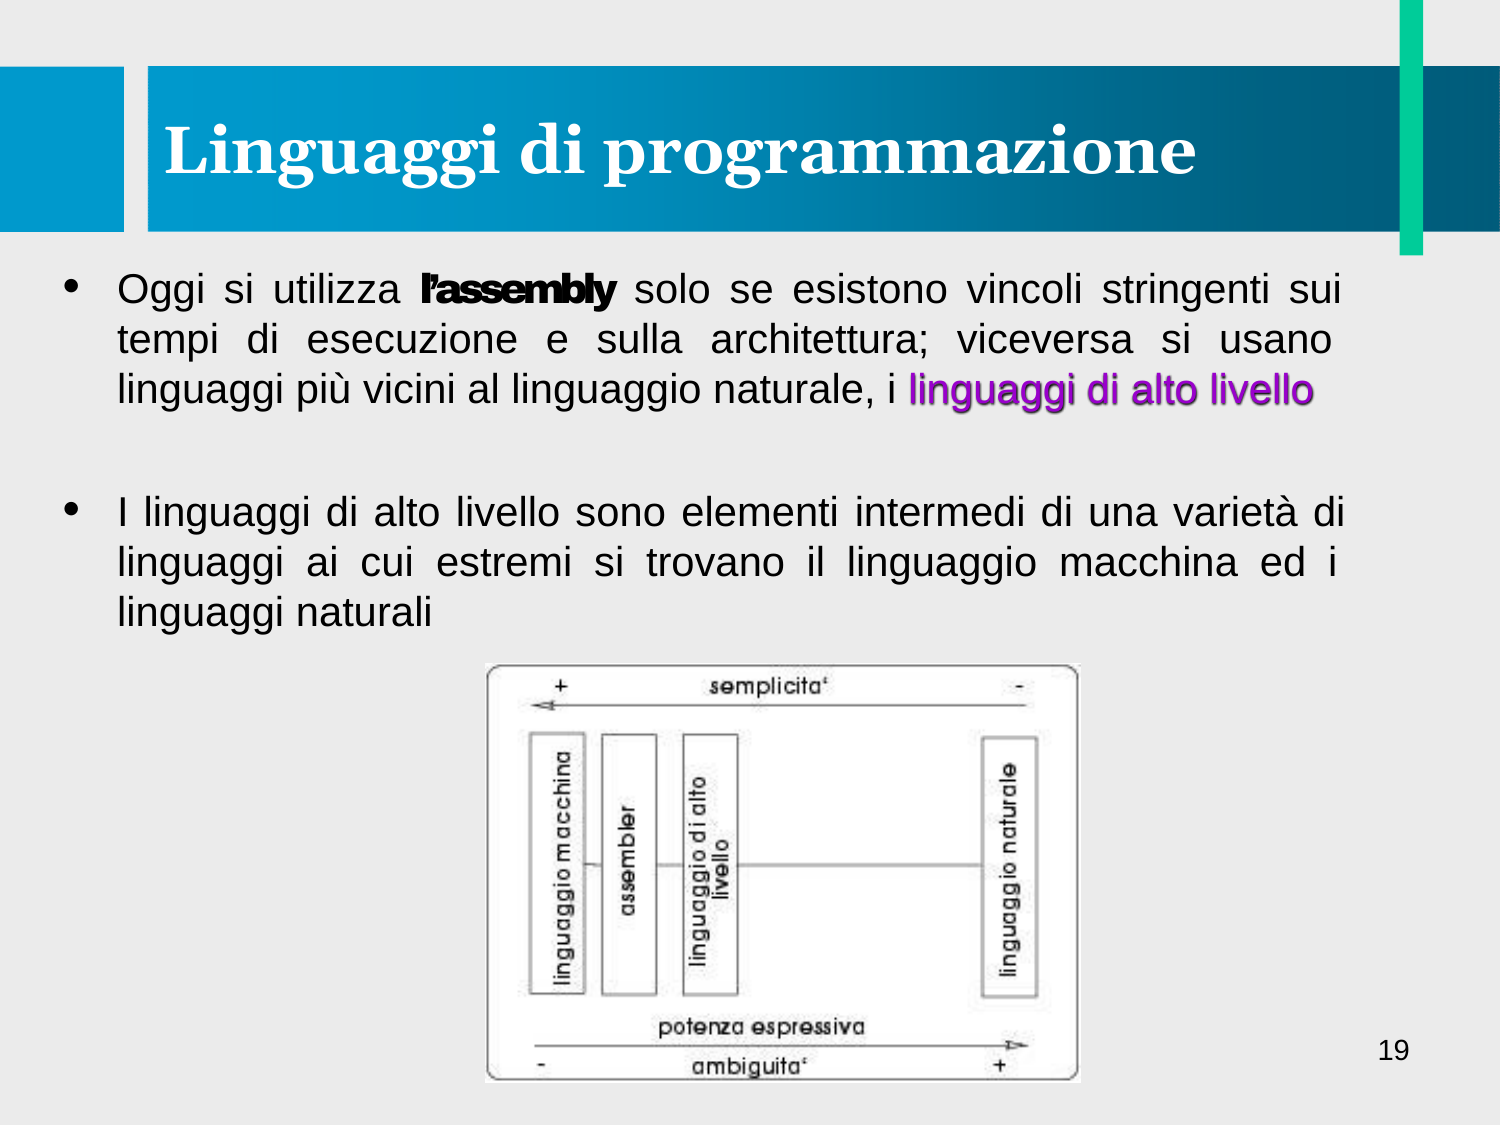

# Linguaggi di programmazione

Oggi si utilizza l’assembly solo se esistono vincoli stringenti sui  tempi di esecuzione e sulla architettura; viceversa si usano  linguaggi più vicini al linguaggio naturale, i linguaggi di alto livello

I linguaggi di alto livello sono elementi intermedi di una varietà di  linguaggi ai cui estremi si trovano il linguaggio macchina ed i  linguaggi naturali

19